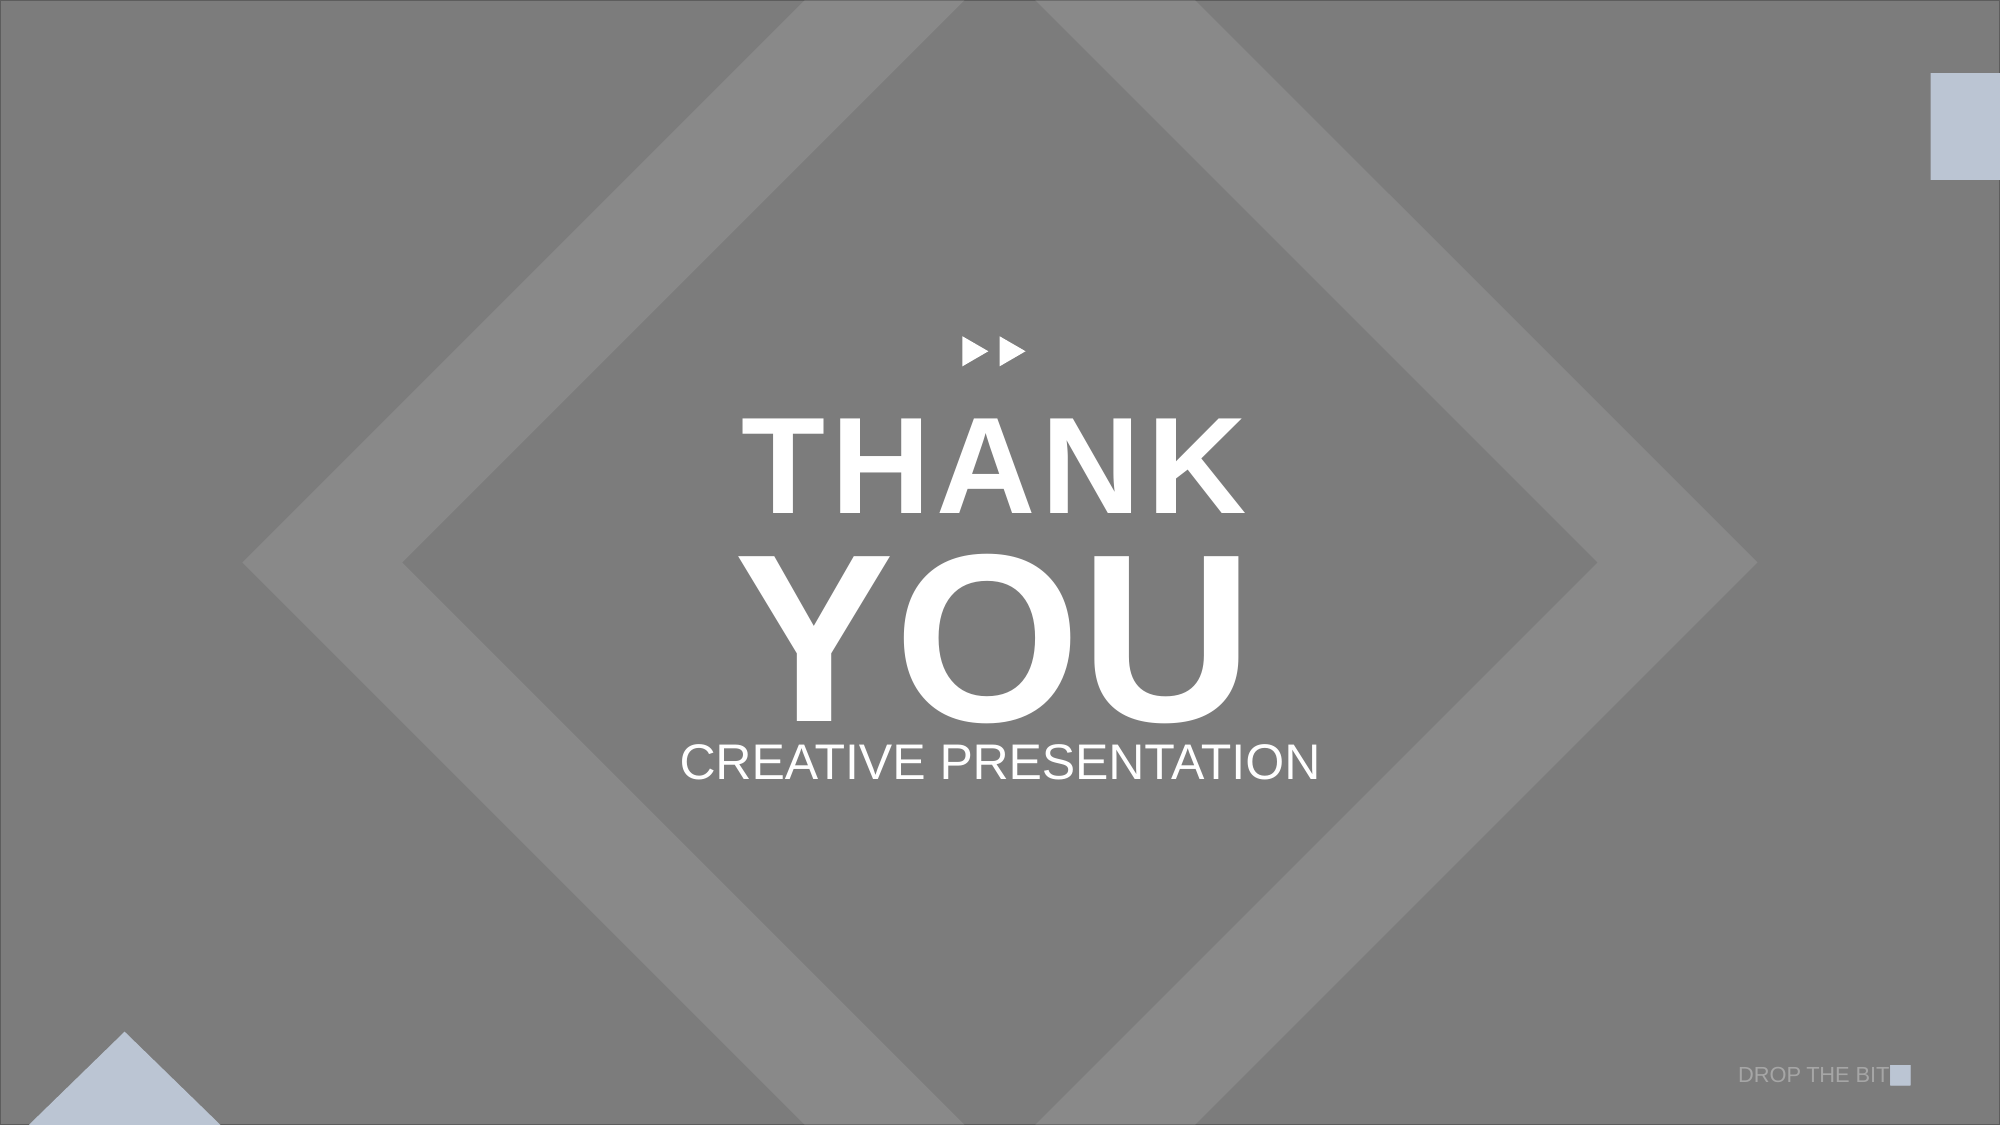

THANK
YOU
CREATIVE PRESENTATION

DROP THE BIT